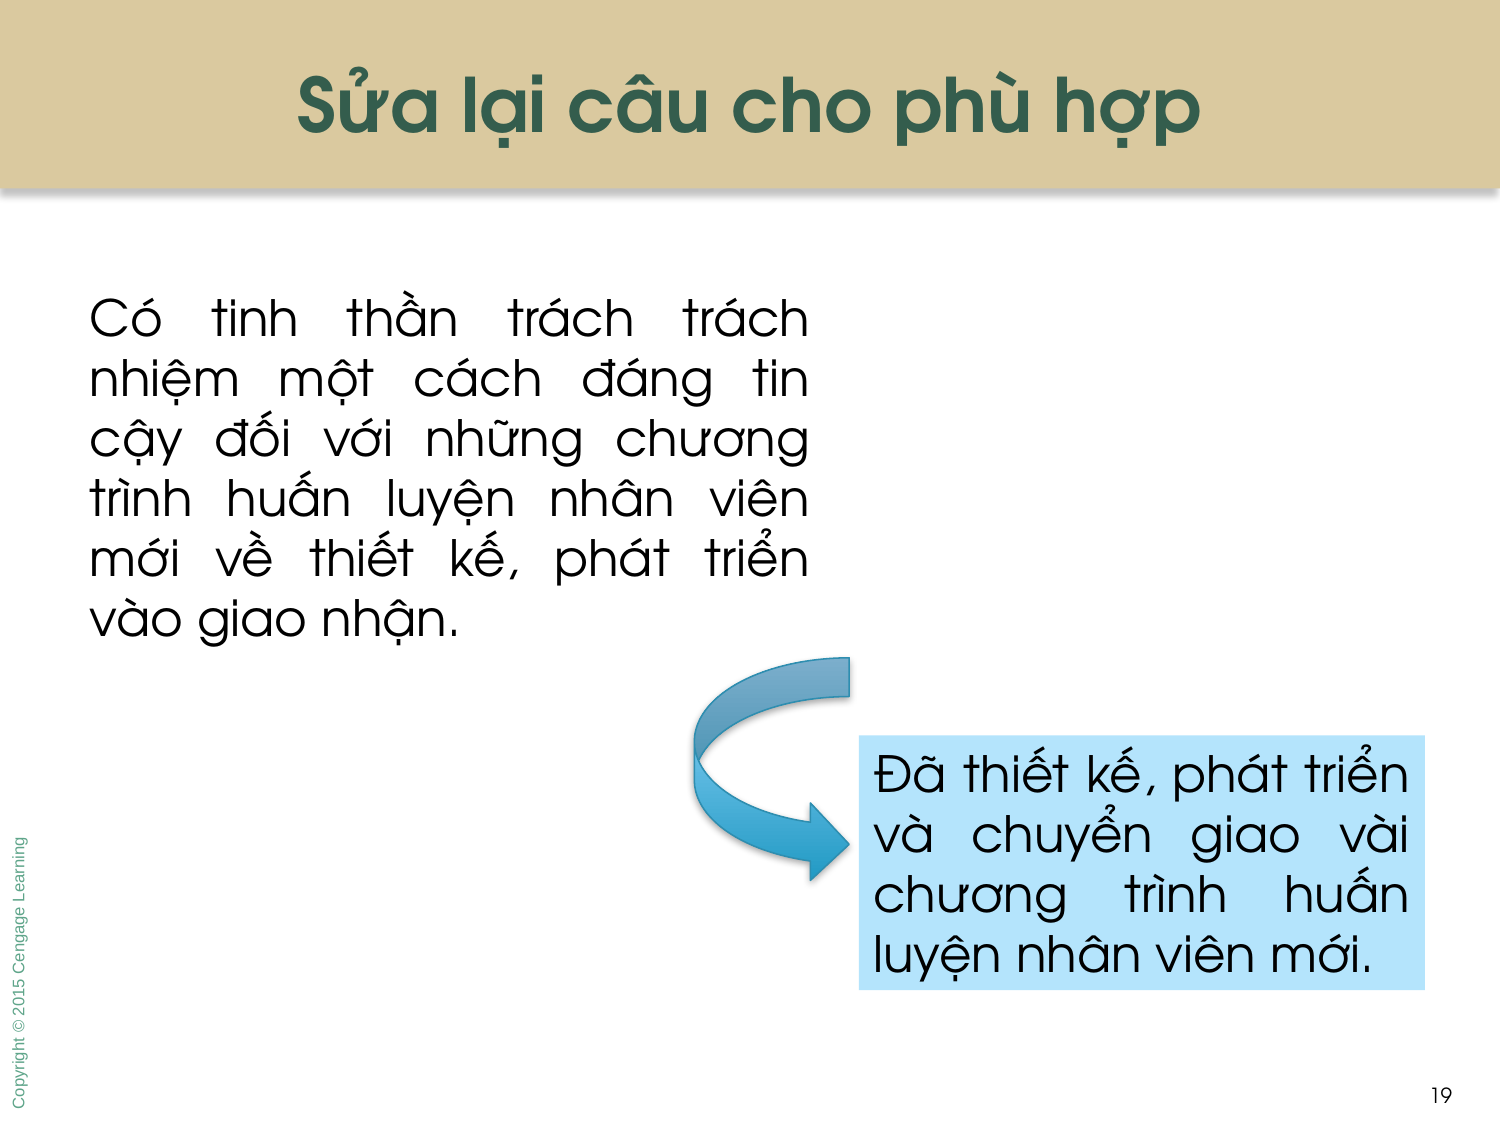

#
Sửa lại câu cho phù hợp

Có tinh thần trách trách nhiệm một cách đáng tin cậy đối với những chương trình huấn luyện nhân viên mới về thiết kế, phát triển vào giao nhận.

Đã thiết kế, phát triển và chuyển giao vài chương trình huấn luyện nhân viên mới.